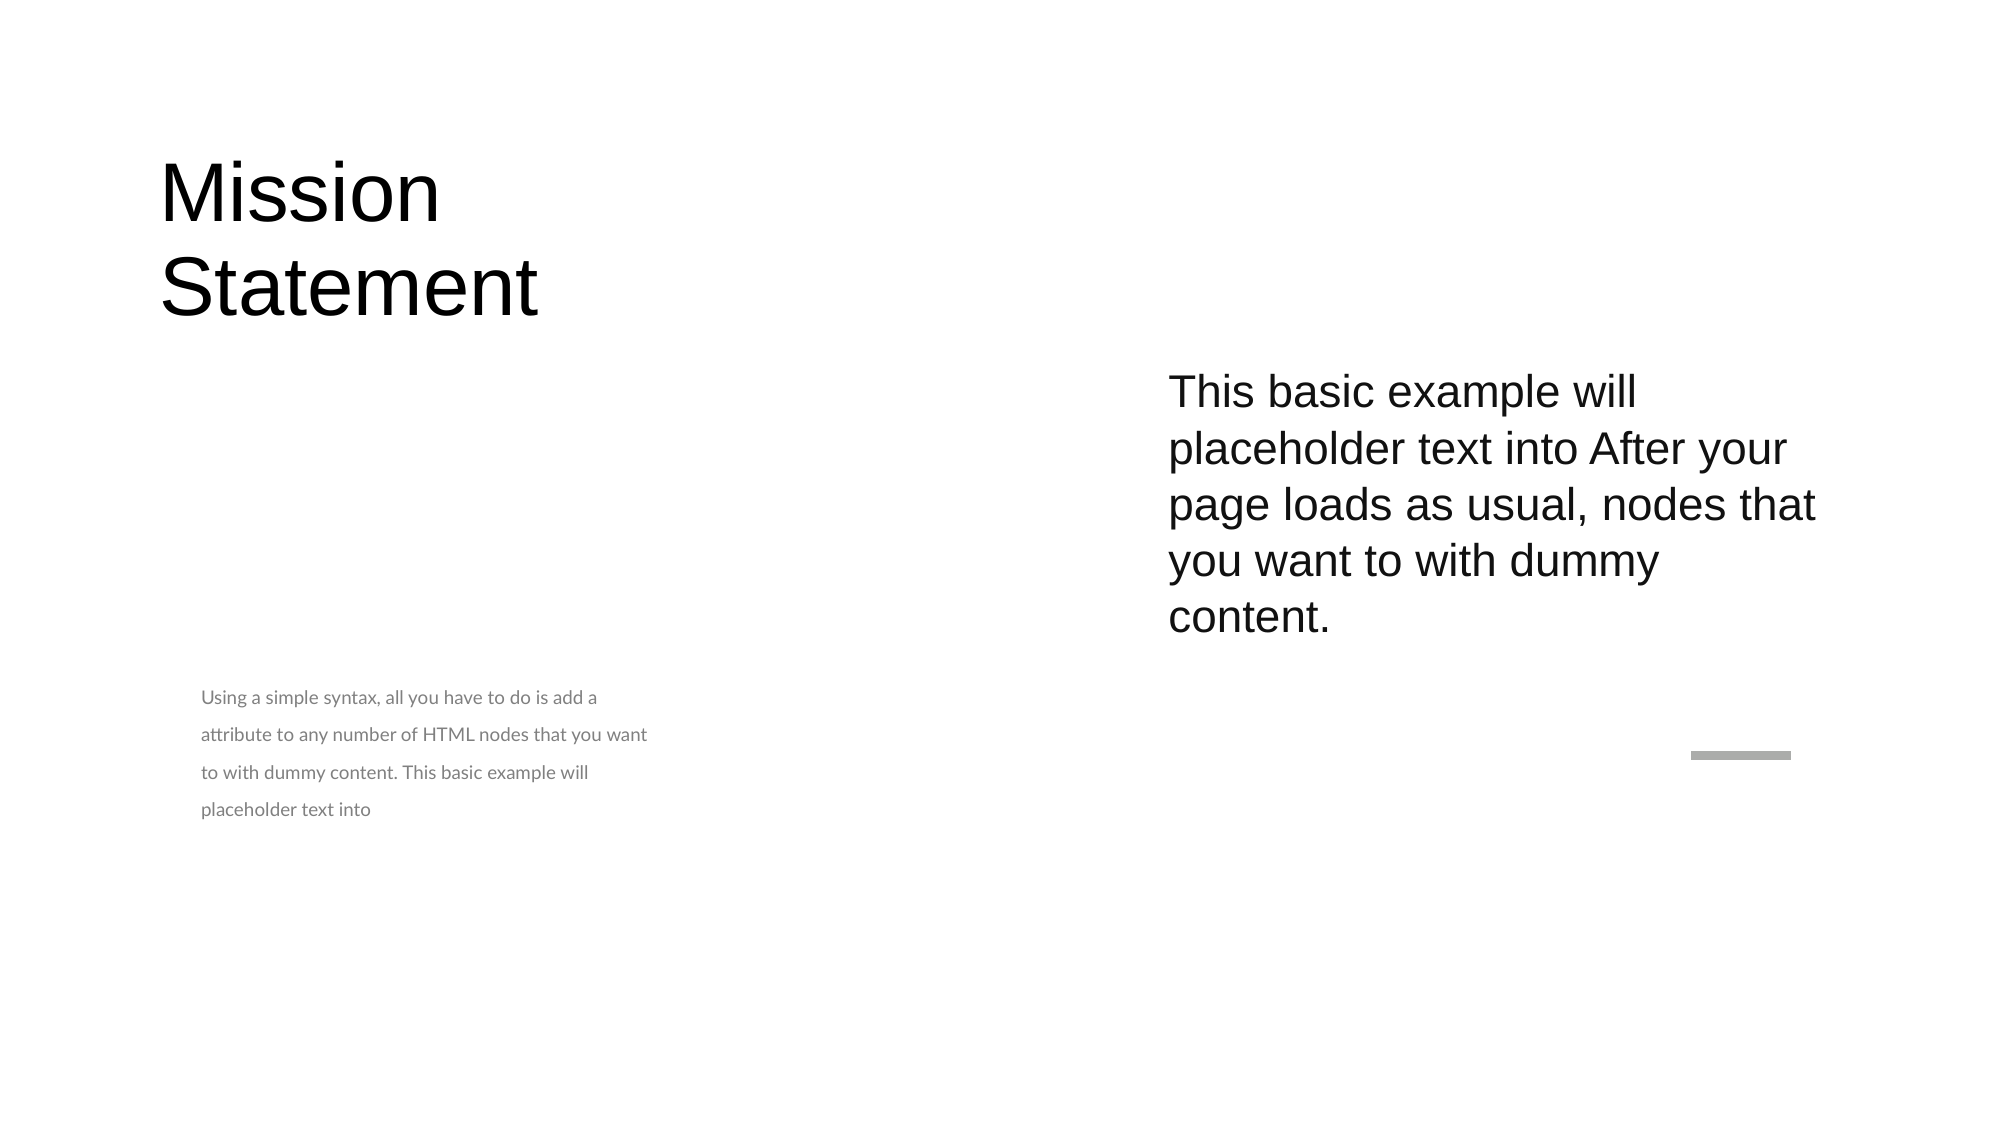

Mission
Statement

This basic example will placeholder text into After your page loads as usual, nodes that you want to with dummy content.
Using a simple syntax, all you have to do is add a attribute to any number of HTML nodes that you want to with dummy content. This basic example will placeholder text into